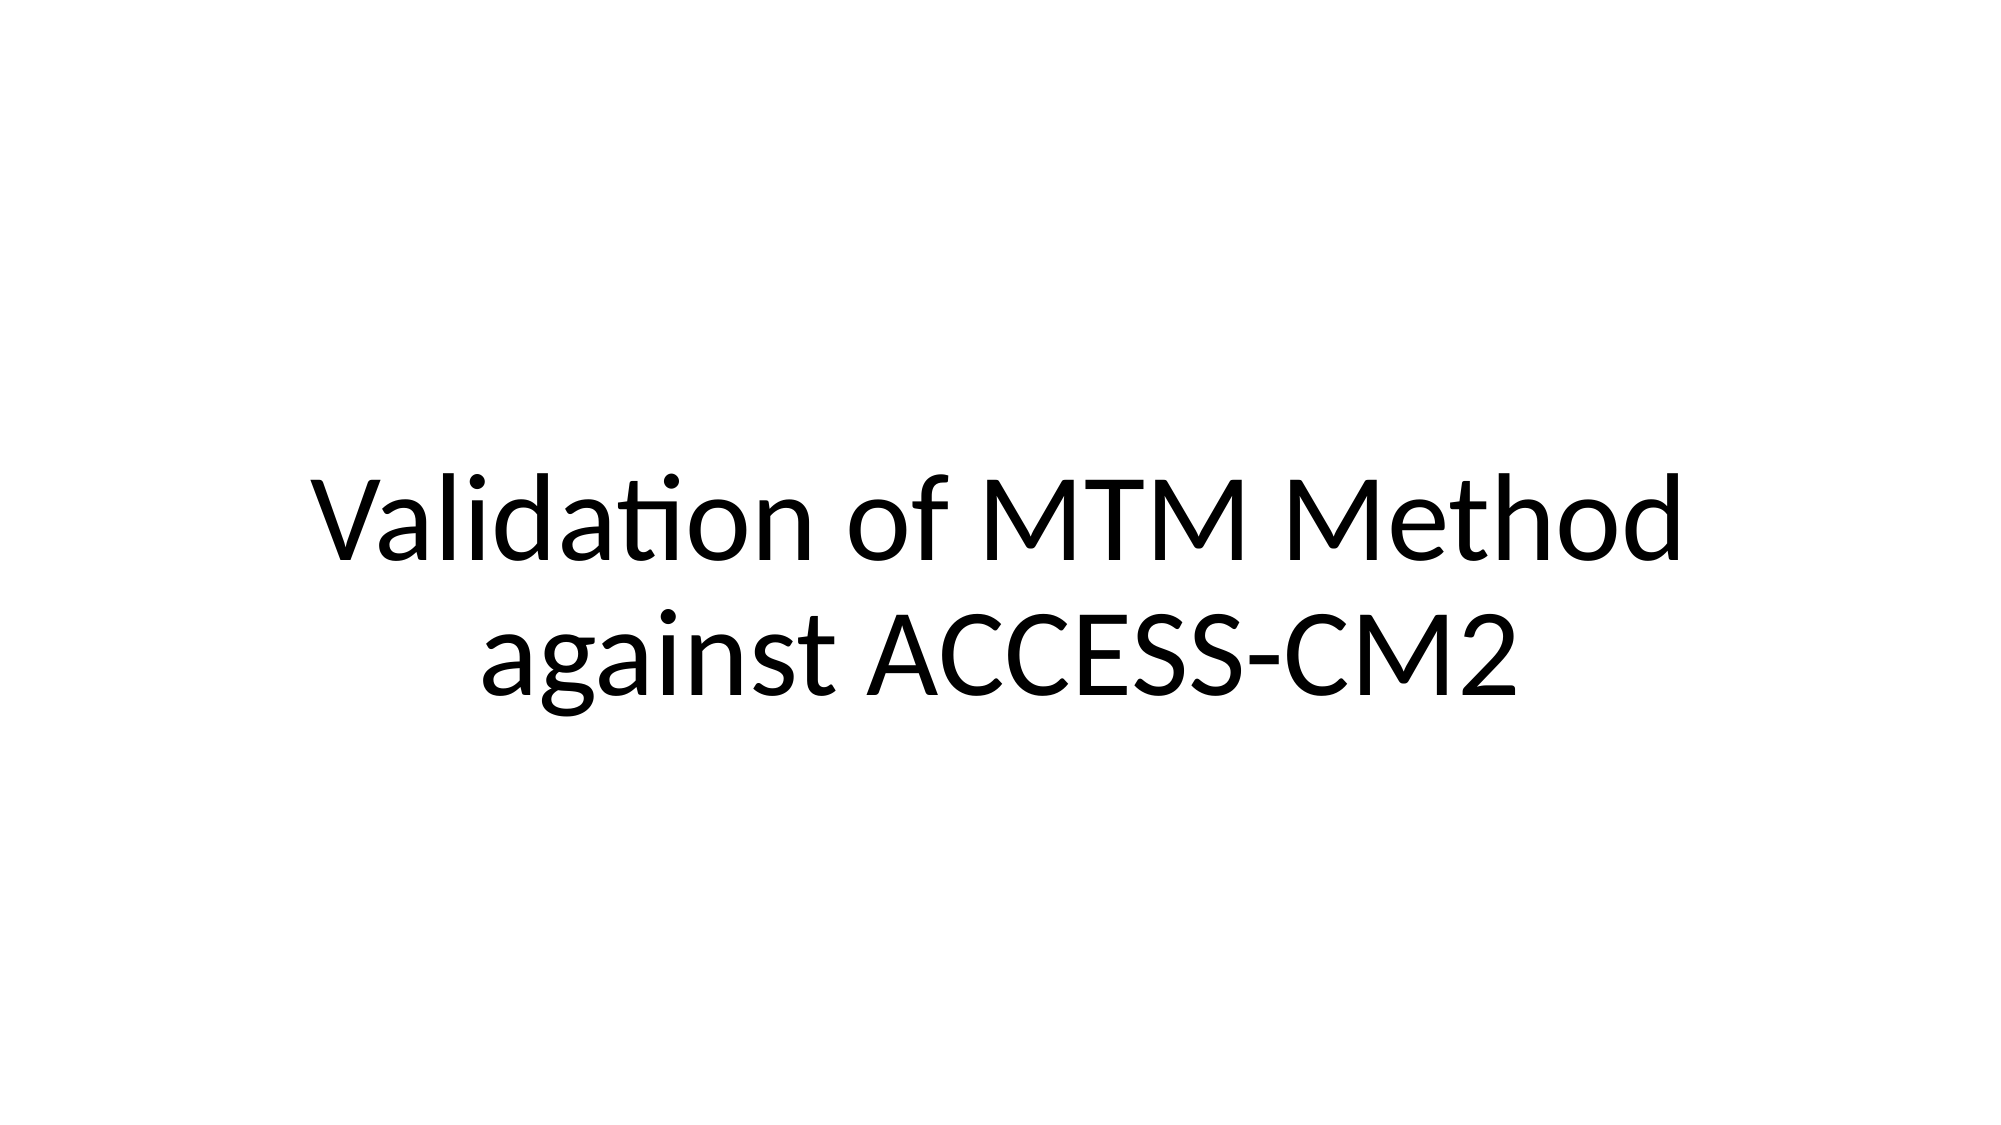

# Validation of MTM Method against ACCESS-CM2